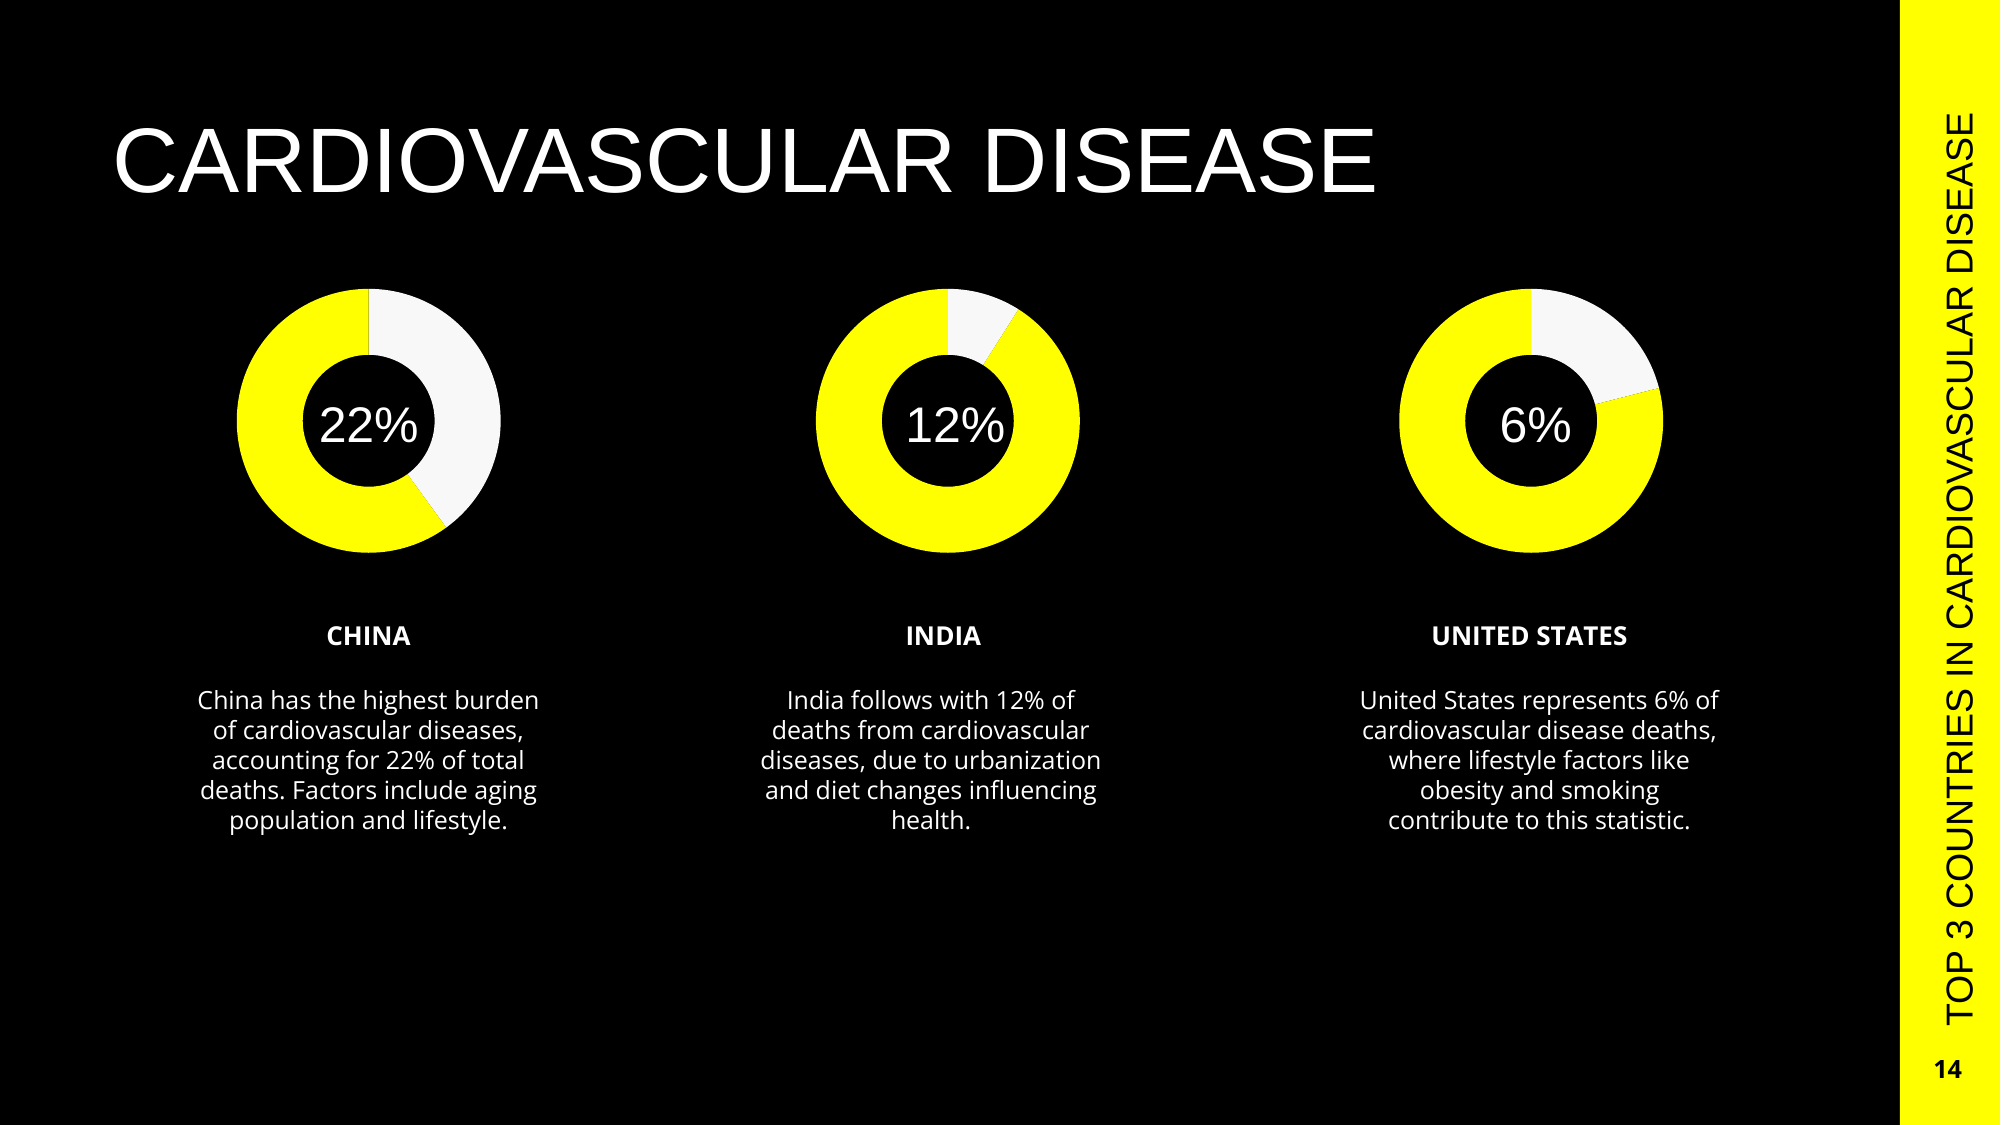

CARDIOVASCULAR DISEASE

### Chart

| Category |  |
|---|---|
| China | 0.4 |
|  | 0.6 |

### Chart

| Category |  |
|---|---|
| United States | 0.09 |
|  | 0.91 |

### Chart

| Category |  |
|---|---|
| India | 0.21 |
|  | 0.79 |
22%
12%
6%
TOP 3 COUNTRIES IN CARDIOVASCULAR DISEASE

CHINA
INDIA
UNITED STATES
China has the highest burden of cardiovascular diseases, accounting for 22% of total deaths. Factors include aging population and lifestyle.
India follows with 12% of deaths from cardiovascular diseases, due to urbanization and diet changes influencing health.
United States represents 6% of cardiovascular disease deaths, where lifestyle factors like obesity and smoking contribute to this statistic.
14